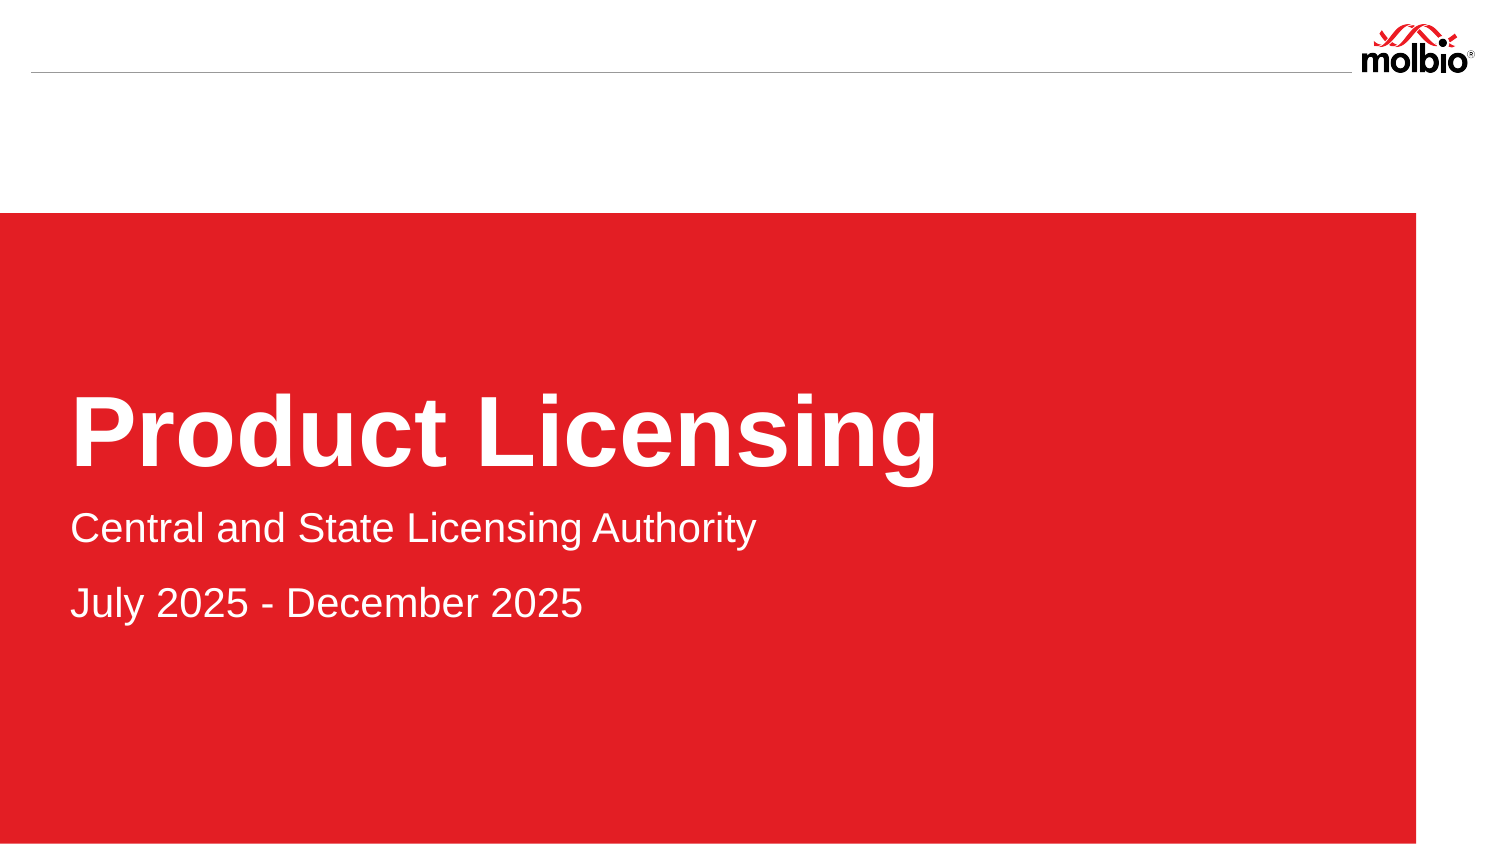

Product Licensing
Central and State Licensing Authority
July 2025 - December 2025